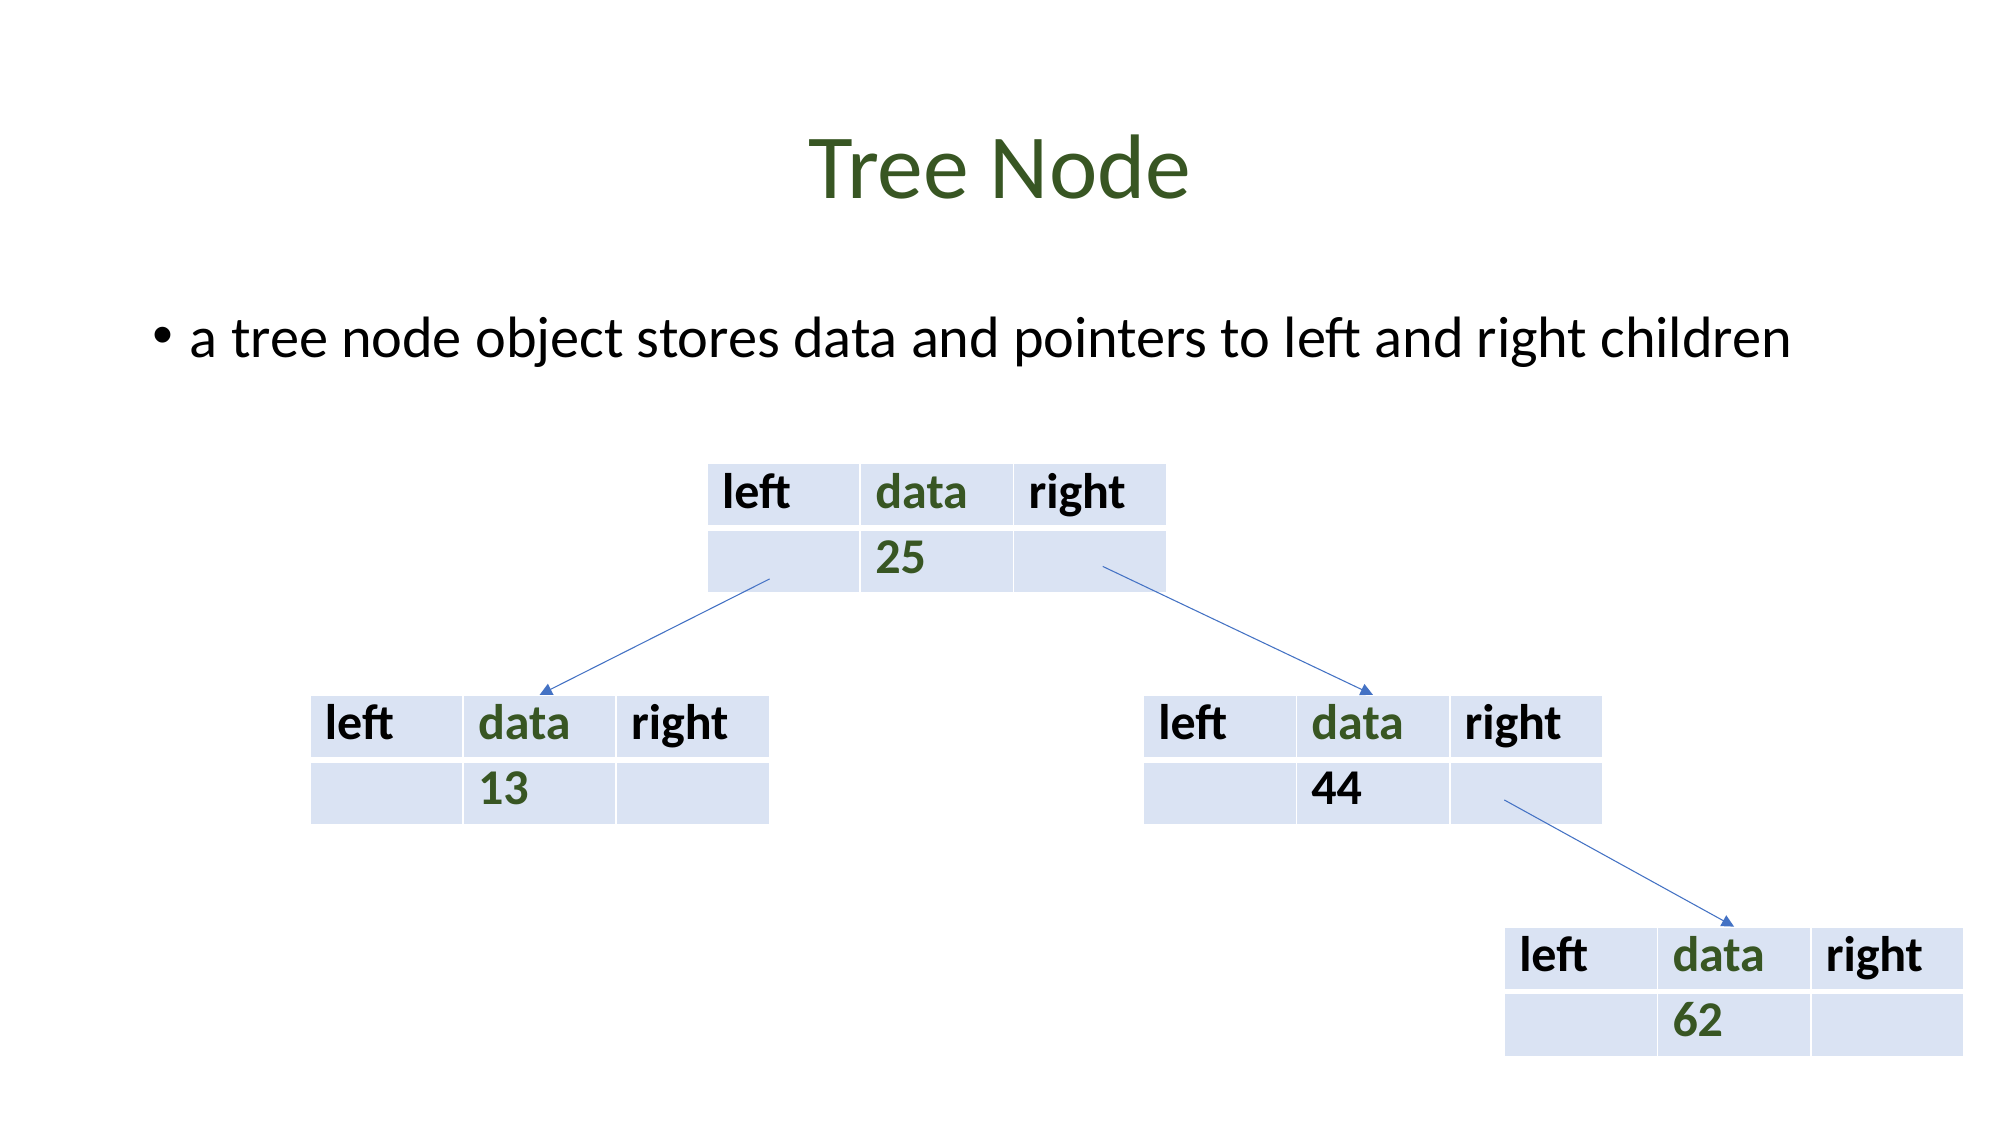

# Tree Node
a tree node object stores data and pointers to left and right children
| left | data | right |
| --- | --- | --- |
|  | 25 |  |
| left | data | right |
| --- | --- | --- |
|  | 13 |  |
| left | data | right |
| --- | --- | --- |
|  | 44 |  |
| left | data | right |
| --- | --- | --- |
|  | 62 |  |